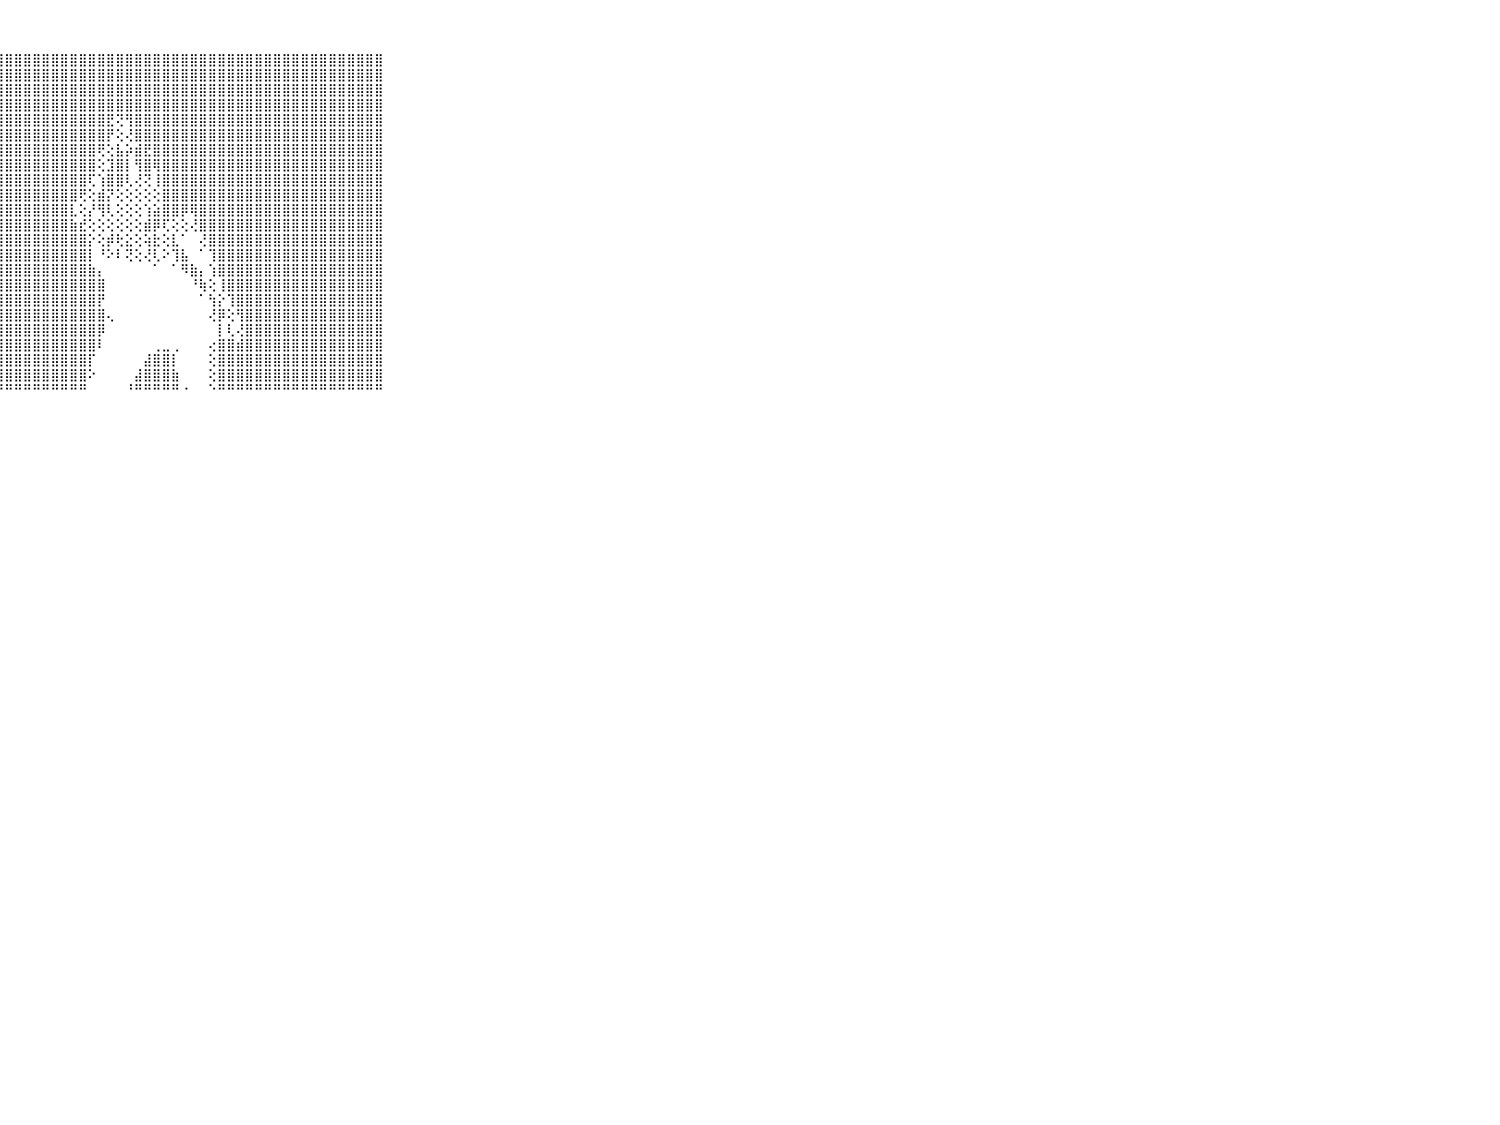

⠀⠀⠀⠀⠀⠀⠀⠀⠀⠀⠀⣿⣿⣿⣿⣿⣿⣿⣿⣿⣿⣿⣿⣿⣿⣿⣿⣿⣿⣿⣿⣿⣿⣿⣿⣿⣿⣿⣿⣿⣿⣿⣿⣿⣿⣿⣿⣿⣿⣿⣿⣿⣿⣿⣿⣿⣿⣿⣿⣿⣿⣿⣿⣿⣿⣿⣿⣿⣿⠀⠀⠀⠀⠀⠀⠀⠀⠀⠀⠀⠀
⠀⠀⠀⠀⠀⠀⠀⠀⠀⠀⠀⣿⣿⣿⣿⣿⣿⣿⣿⣿⣿⣿⣿⣿⣿⣿⣿⣿⣿⣿⣿⣿⣿⣿⣿⣿⣿⣿⣿⣿⣿⣿⣿⣿⣿⣿⣿⣿⣿⣿⣿⣿⣿⣿⣿⣿⣿⣿⣿⣿⣿⣿⣿⣿⣿⣿⣿⣿⣿⠀⠀⠀⠀⠀⠀⠀⠀⠀⠀⠀⠀
⠀⠀⠀⠀⠀⠀⠀⠀⠀⠀⠀⣿⣿⣿⣿⣿⣿⣿⣿⣿⣿⣿⣿⣿⣿⣿⣿⣿⣿⣿⣿⣿⣿⣿⣿⣿⣿⣿⣿⣿⣿⣿⣿⣿⣿⣿⣿⣿⣿⣿⣿⣿⣿⣿⣿⣿⣿⣿⣿⣿⣿⣿⣿⣿⣿⣿⣿⣿⣿⠀⠀⠀⠀⠀⠀⠀⠀⠀⠀⠀⠀
⠀⠀⠀⠀⠀⠀⠀⠀⠀⠀⠀⣿⣿⣿⣿⣿⣿⣿⣿⣿⣿⣿⣿⣿⣿⣿⣿⣿⣿⣿⣿⣿⣿⣿⣿⣿⣿⣿⣿⣿⣿⣿⣿⣿⣿⣿⣿⣿⣿⣿⣿⣿⣿⣿⣿⣿⣿⣿⣿⣿⣿⣿⣿⣿⣿⣿⣿⣿⣿⠀⠀⠀⠀⠀⠀⠀⠀⠀⠀⠀⠀
⠀⠀⠀⠀⠀⠀⠀⠀⠀⠀⠀⣿⣿⣿⣿⣿⣿⣿⣿⣿⣿⣿⣿⣿⣿⣿⣿⣿⣿⣿⣿⣿⣿⣿⣿⣿⣿⣿⣿⣟⢝⢻⣿⣿⣿⣿⣿⣿⣿⣿⣿⣿⣿⣿⣿⣿⣿⣿⣿⣿⣿⣿⣿⣿⣿⣿⣿⣿⣿⠀⠀⠀⠀⠀⠀⠀⠀⠀⠀⠀⠀
⠀⠀⠀⠀⠀⠀⠀⠀⠀⠀⠀⣿⣿⣿⣿⣿⣿⣿⣿⣿⣿⣿⣿⣿⣿⣿⣿⣿⣿⣿⣿⣿⣿⣿⣿⣿⣿⣿⣿⡟⢕⢜⣿⣿⣿⣿⣿⣿⣿⣿⣿⣿⣿⣿⣿⣿⣿⣿⣿⣿⣿⣿⣿⣿⣿⣿⣿⣿⣿⠀⠀⠀⠀⠀⠀⠀⠀⠀⠀⠀⠀
⠀⠀⠀⠀⠀⠀⠀⠀⠀⠀⠀⣿⣿⣿⣿⣿⣿⣿⣿⣿⣿⣿⣿⣿⣿⣿⣿⣿⣿⣿⣿⣿⣿⣿⣿⣿⣿⣿⢟⢕⣧⡵⣾⣟⣿⣿⣿⣿⣿⣿⣿⣿⣿⣿⣿⣿⣿⣿⣿⣿⣿⣿⣿⣿⣿⣿⣿⣿⣿⠀⠀⠀⠀⠀⠀⠀⠀⠀⠀⠀⠀
⠀⠀⠀⠀⠀⠀⠀⠀⠀⠀⠀⣿⣿⣿⣿⣿⣿⣿⣿⣿⣿⣿⣿⣿⣿⣿⣿⣿⣿⣿⣿⣿⣿⣿⣿⣿⣿⣿⢕⣹⣿⡇⢻⣿⢿⣿⣿⣿⣿⣿⣿⣿⣿⣿⣿⣿⣿⣿⣿⣿⣿⣿⣿⣿⣿⣿⣿⣿⣿⠀⠀⠀⠀⠀⠀⠀⠀⠀⠀⠀⠀
⠀⠀⠀⠀⠀⠀⠀⠀⠀⠀⠀⣿⣿⣿⣿⣿⣿⣿⣿⣿⣿⣿⣿⣿⣿⣿⣿⣿⣿⣿⣿⣿⣿⣿⣿⣿⣿⢏⢱⣿⣿⢇⢜⢝⢸⣿⣿⣿⣿⣿⣿⣿⣿⣿⣿⣿⣿⣿⣿⣿⣿⣿⣿⣿⣿⣿⣿⣿⣿⠀⠀⠀⠀⠀⠀⠀⠀⠀⠀⠀⠀
⠀⠀⠀⠀⠀⠀⠀⠀⠀⠀⠀⣿⣿⣿⣿⣿⣿⣿⣿⣿⣿⣿⣿⣿⣿⣿⣿⣿⣿⣿⣿⣿⣿⣿⣿⣿⢟⢕⣾⡝⢕⢕⢕⢕⢕⣿⣿⣿⣿⣿⣿⣿⣿⣿⣿⣿⣿⣿⣿⣿⣿⣿⣿⣿⣿⣿⣿⣿⣿⠀⠀⠀⠀⠀⠀⠀⠀⠀⠀⠀⠀
⠀⠀⠀⠀⠀⠀⠀⠀⠀⠀⠀⣿⣿⣿⣿⣿⣿⣿⣿⣿⣿⣿⣿⣿⣿⣿⣿⣿⣿⣿⣿⣿⣿⣿⣿⣇⢕⡜⢻⢇⢕⢕⢕⢱⣵⣿⣿⡿⢿⣿⣿⣿⣿⣿⣿⣿⣿⣿⣿⣿⣿⣿⣿⣿⣿⣿⣿⣿⣿⠀⠀⠀⠀⠀⠀⠀⠀⠀⠀⠀⠀
⠀⠀⠀⠀⠀⠀⠀⠀⠀⠀⠀⣿⣿⣿⣿⣿⣿⣿⣿⣿⣿⣿⣿⣿⣿⣿⣿⣿⣿⣿⣿⣿⣿⣿⣿⣷⣞⢕⢕⢕⢕⢕⢕⣾⡿⢏⢕⢕⢜⣿⣿⣿⣿⣿⣿⣿⣿⣿⣿⣿⣿⣿⣿⣿⣿⣿⣿⣿⣿⠀⠀⠀⠀⠀⠀⠀⠀⠀⠀⠀⠀
⠀⠀⠀⠀⠀⠀⠀⠀⠀⠀⠀⣿⣿⣿⣿⣿⣿⣿⣿⣿⣿⣿⣿⣿⣿⣿⣿⣿⣿⣿⣿⣿⣿⣿⣿⣿⣿⡕⢕⡾⢗⣕⢕⢵⣗⢕⣇⠁⠀⢜⣿⣿⣿⣿⣿⣿⣿⣿⣿⣿⣿⣿⣿⣿⣿⣿⣿⣿⣿⠀⠀⠀⠀⠀⠀⠀⠀⠀⠀⠀⠀
⠀⠀⠀⠀⠀⠀⠀⠀⠀⠀⠀⣿⣿⣿⣿⣿⣿⣿⣿⣿⣿⣿⣿⣿⣿⣿⣿⣿⣿⣿⣿⣿⣿⣿⣿⣿⣿⡇⠘⠕⠇⢝⢕⢜⢇⠕⢹⣧⠀⠁⢹⣿⣿⣿⣿⣿⣿⣿⣿⣿⣿⣿⣿⣿⣿⣿⣿⣿⣿⠀⠀⠀⠀⠀⠀⠀⠀⠀⠀⠀⠀
⠀⠀⠀⠀⠀⠀⠀⠀⠀⠀⠀⣿⣿⣿⣿⣿⣿⣿⣿⣿⣿⣿⣿⣿⣿⣿⣿⣿⣿⣿⣿⣿⣿⣿⣿⣿⣿⣷⡄⠀⠀⠀⠀⠀⠁⠀⠁⠻⣷⡄⢱⣿⣿⣿⣿⣿⣿⣿⣿⣿⣿⣿⣿⣿⣿⣿⣿⣿⣿⠀⠀⠀⠀⠀⠀⠀⠀⠀⠀⠀⠀
⠀⠀⠀⠀⠀⠀⠀⠀⠀⠀⠀⣿⣿⣿⣿⣿⣿⣿⣿⣿⣿⣿⣿⣿⣿⣿⣿⣿⣿⣿⣿⣿⣿⣿⣿⣿⣿⣿⣿⠀⠀⠀⠀⠀⠀⠀⠀⠀⠘⢷⢕⢸⣿⣿⣿⣿⣿⣿⣿⣿⣿⣿⣿⣿⣿⣿⣿⣿⣿⠀⠀⠀⠀⠀⠀⠀⠀⠀⠀⠀⠀
⠀⠀⠀⠀⠀⠀⠀⠀⠀⠀⠀⣿⣿⣿⣿⣿⣿⣿⣿⣿⣿⣿⣿⣿⣿⣿⣿⣿⣿⣿⣿⣿⣿⣿⣿⣿⣿⣿⡟⠀⠀⠀⠀⠀⠀⠀⠀⠀⠀⠁⢳⡕⢹⣿⣿⣿⣿⣿⣿⣿⣿⣿⣿⣿⣿⣿⣿⣿⣿⠀⠀⠀⠀⠀⠀⠀⠀⠀⠀⠀⠀
⠀⠀⠀⠀⠀⠀⠀⠀⠀⠀⠀⣿⣿⣿⣿⣿⣿⣿⣿⣿⣿⣿⣿⣿⣿⣿⣿⣿⣿⣿⣿⣿⣿⣿⣿⣿⣿⣿⣿⢄⠀⠀⠀⠀⠀⠀⠀⠀⠀⠀⢜⡿⢕⢻⣿⣿⣿⣿⣿⣿⣿⣿⣿⣿⣿⣿⣿⣿⣿⠀⠀⠀⠀⠀⠀⠀⠀⠀⠀⠀⠀
⠀⠀⠀⠀⠀⠀⠀⠀⠀⠀⠀⣿⣿⣿⣿⣿⣿⣿⣿⣿⣿⣿⣿⣿⣿⣿⣿⣿⣿⣿⣿⣿⣿⣿⣿⣿⣿⣿⡿⠀⠀⠀⠀⠀⠀⠀⠀⠀⠀⠀⠀⡇⢇⢜⣿⣿⣿⣿⣿⣿⣿⣿⣿⣿⣿⣿⣿⣿⣿⠀⠀⠀⠀⠀⠀⠀⠀⠀⠀⠀⠀
⠀⠀⠀⠀⠀⠀⠀⠀⠀⠀⠀⣿⣿⣿⣿⣿⣿⣿⣿⣿⣿⣿⣿⣿⣿⣿⣿⣿⣿⣿⣿⣿⣿⣿⣿⣿⣿⣿⠇⠀⠀⠀⠀⠀⢀⣀⢀⠀⠀⠀⢔⣿⣿⣾⣿⣿⣿⣿⣿⣿⣿⣿⣿⣿⣿⣿⣿⣿⣿⠀⠀⠀⠀⠀⠀⠀⠀⠀⠀⠀⠀
⠀⠀⠀⠀⠀⠀⠀⠀⠀⠀⠀⣿⣿⣿⣿⣿⣿⣿⣿⣿⣿⣿⣿⣿⣿⣿⣿⣿⣿⣿⣿⣿⣿⣿⣿⣿⣿⡏⠀⠀⠀⠀⠀⣼⣿⣿⡇⠀⠀⠀⢕⣿⣿⣿⣿⣿⣿⣿⣿⣿⣿⣿⣿⣿⣿⣿⣿⣿⣿⠀⠀⠀⠀⠀⠀⠀⠀⠀⠀⠀⠀
⠀⠀⠀⠀⠀⠀⠀⠀⠀⠀⠀⣿⣿⣿⣿⣿⣿⣿⣿⣿⣿⣿⣿⣿⣿⣿⣿⣿⣿⣿⣿⣿⣿⣿⣿⣿⣿⠕⠀⠀⠀⠀⣼⣿⣿⣿⣷⠀⠀⠀⢕⣿⣿⣿⣿⣿⣿⣿⣿⣿⣿⣿⣿⣿⣿⣿⣿⣿⣿⠀⠀⠀⠀⠀⠀⠀⠀⠀⠀⠀⠀
⠀⠀⠀⠀⠀⠀⠀⠀⠀⠀⠀⠛⠛⠛⠛⠛⠛⠛⠛⠛⠛⠛⠛⠛⠛⠛⠛⠛⠛⠛⠛⠛⠛⠛⠛⠛⠛⠀⠀⠀⠀⠘⠛⠛⠛⠛⠛⠐⠀⠀⠑⠛⠛⠛⠛⠛⠛⠛⠛⠛⠛⠛⠛⠛⠛⠛⠛⠛⠛⠀⠀⠀⠀⠀⠀⠀⠀⠀⠀⠀⠀